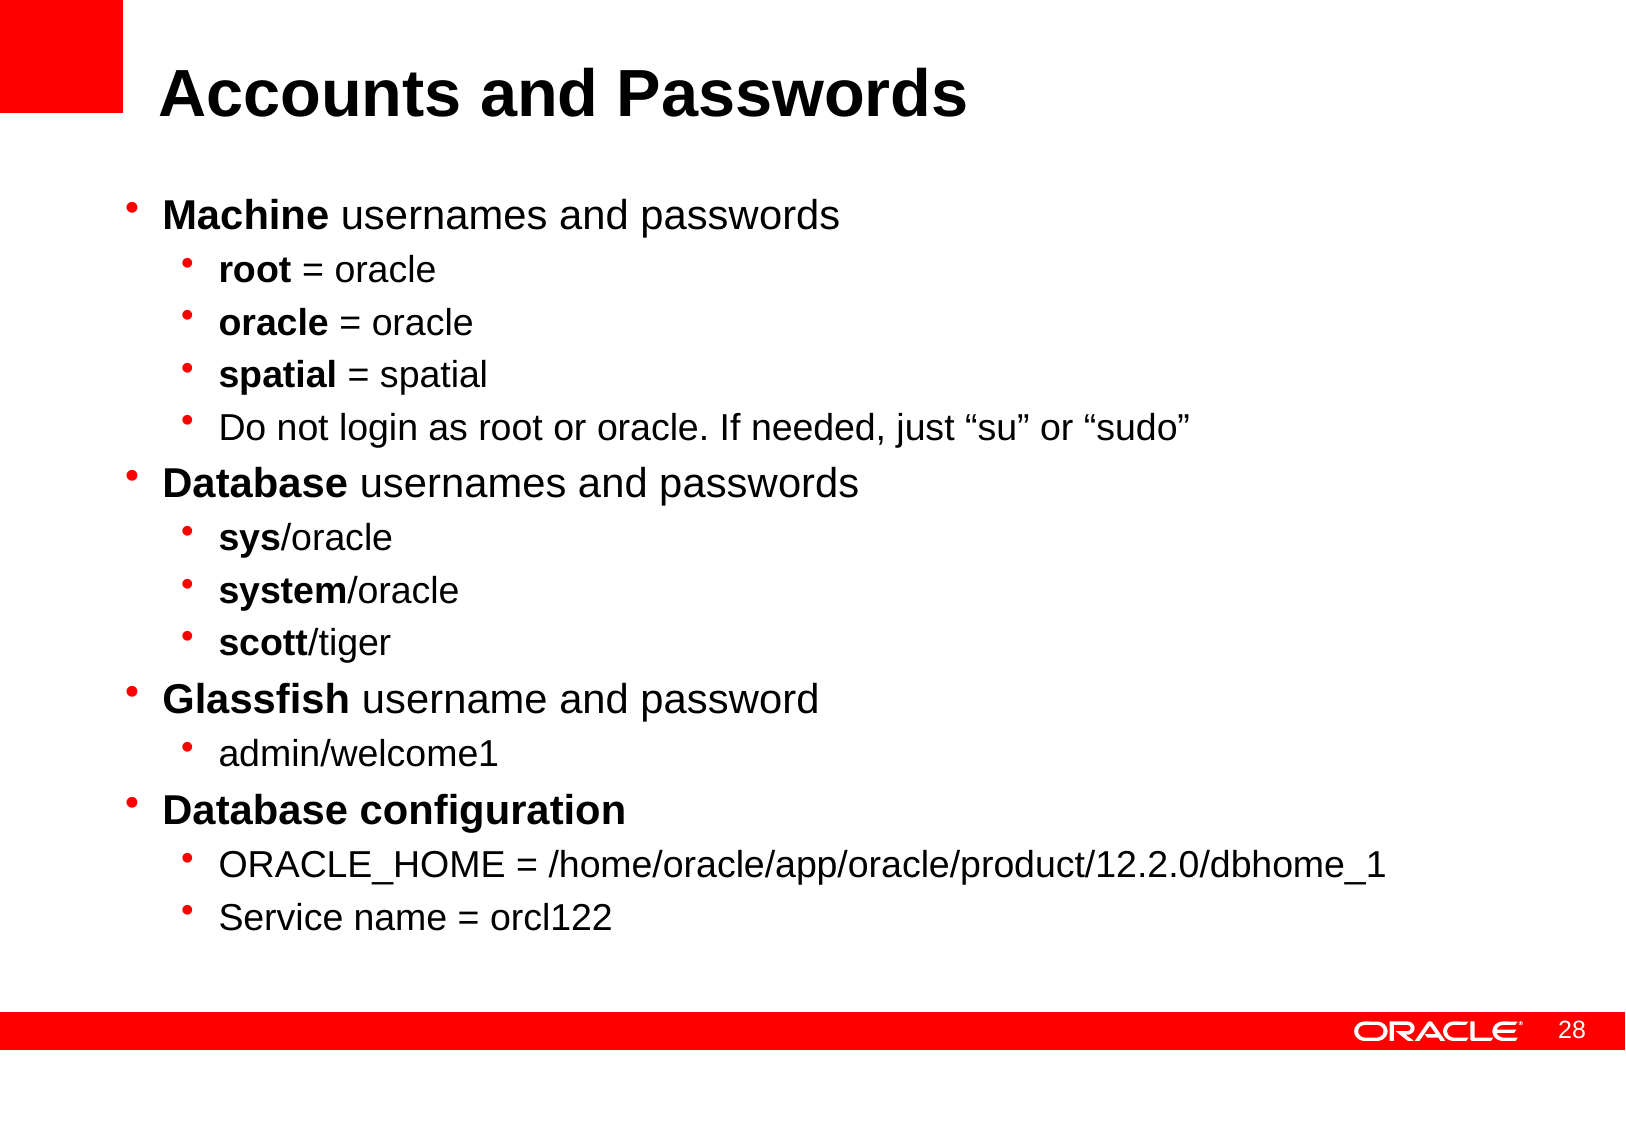

# Accounts and Passwords
Machine usernames and passwords
root = oracle
oracle = oracle
spatial = spatial
Do not login as root or oracle. If needed, just “su” or “sudo”
Database usernames and passwords
sys/oracle
system/oracle
scott/tiger
Glassfish username and password
admin/welcome1
Database configuration
ORACLE_HOME = /home/oracle/app/oracle/product/12.2.0/dbhome_1
Service name = orcl122